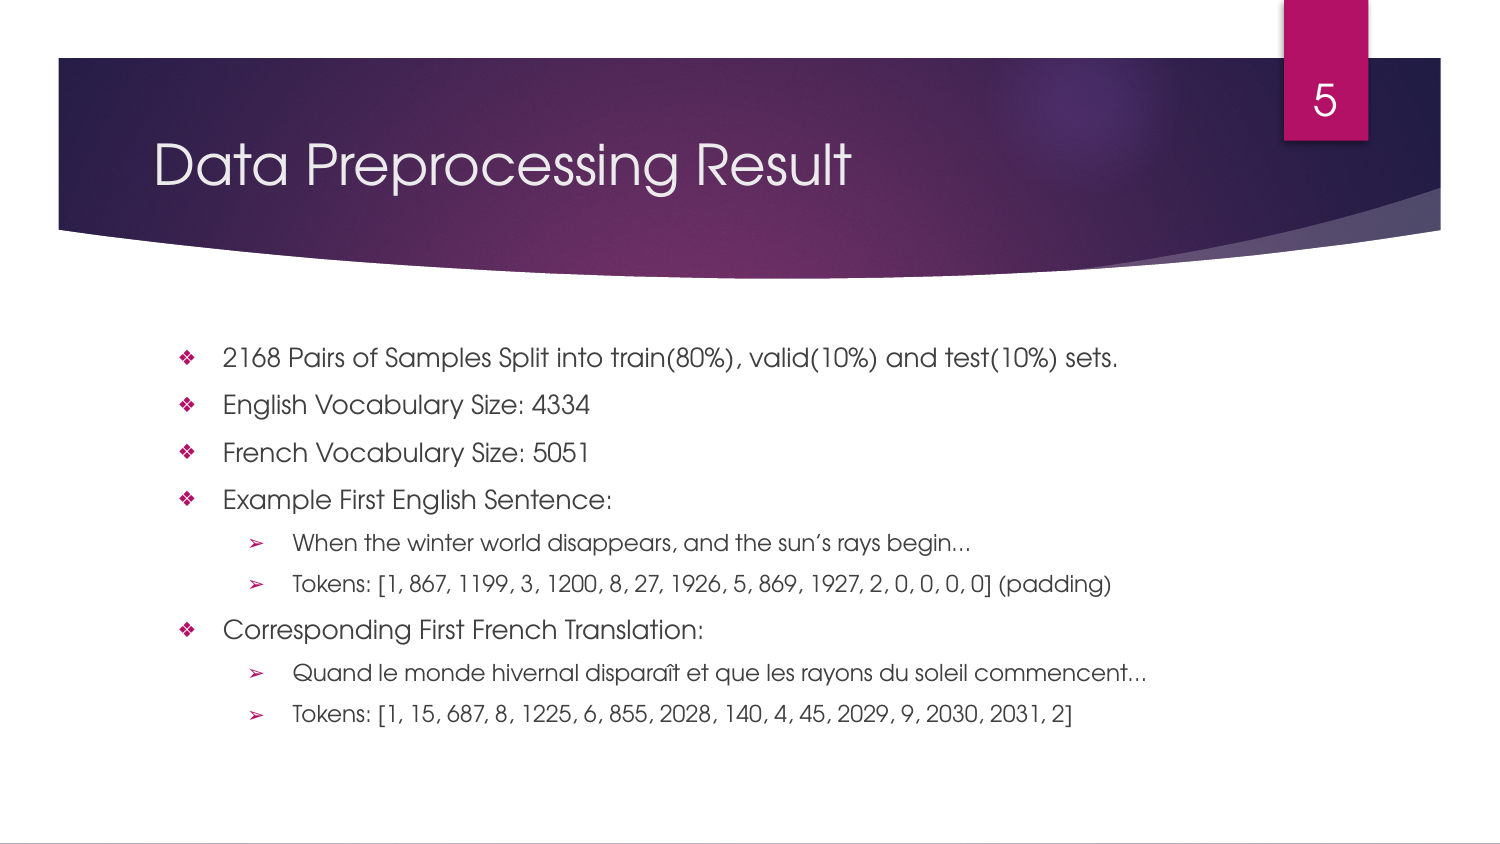

5
# Data Preprocessing Result
2168 Pairs of Samples Split into train(80%), valid(10%) and test(10%) sets.
English Vocabulary Size: 4334
French Vocabulary Size: 5051
Example First English Sentence:
When the winter world disappears, and the sun’s rays begin…
Tokens: [1, 867, 1199, 3, 1200, 8, 27, 1926, 5, 869, 1927, 2, 0, 0, 0, 0] (padding)
Corresponding First French Translation:
Quand le monde hivernal disparaît et que les rayons du soleil commencent…
Tokens: [1, 15, 687, 8, 1225, 6, 855, 2028, 140, 4, 45, 2029, 9, 2030, 2031, 2]